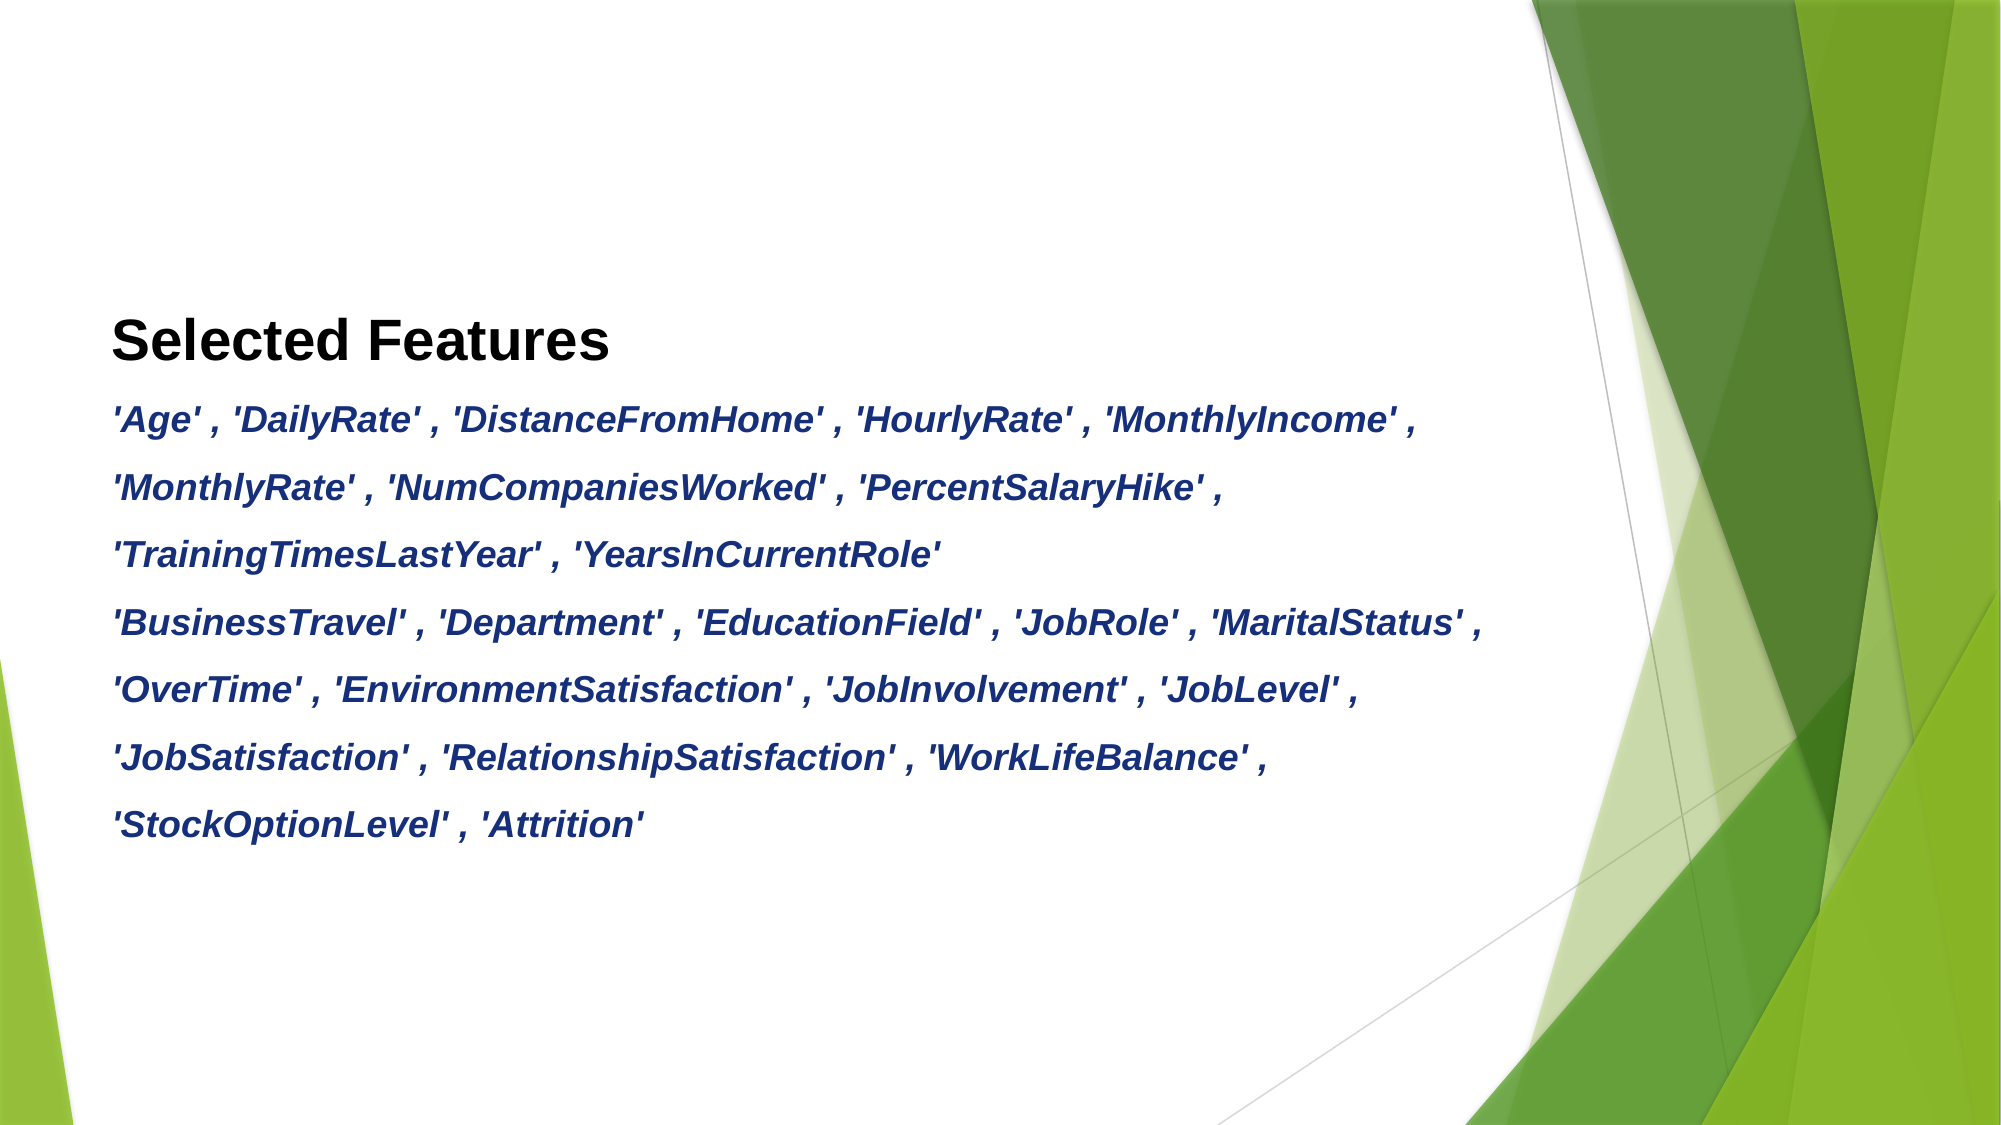

Selected Features
'Age' , 'DailyRate' , 'DistanceFromHome' , 'HourlyRate' , 'MonthlyIncome' ,
'MonthlyRate' , 'NumCompaniesWorked' , 'PercentSalaryHike' ,
'TrainingTimesLastYear' , 'YearsInCurrentRole'
'BusinessTravel' , 'Department' , 'EducationField' , 'JobRole' , 'MaritalStatus' ,
'OverTime' , 'EnvironmentSatisfaction' , 'JobInvolvement' , 'JobLevel' ,
'JobSatisfaction' , 'RelationshipSatisfaction' , 'WorkLifeBalance' ,
'StockOptionLevel' , 'Attrition'